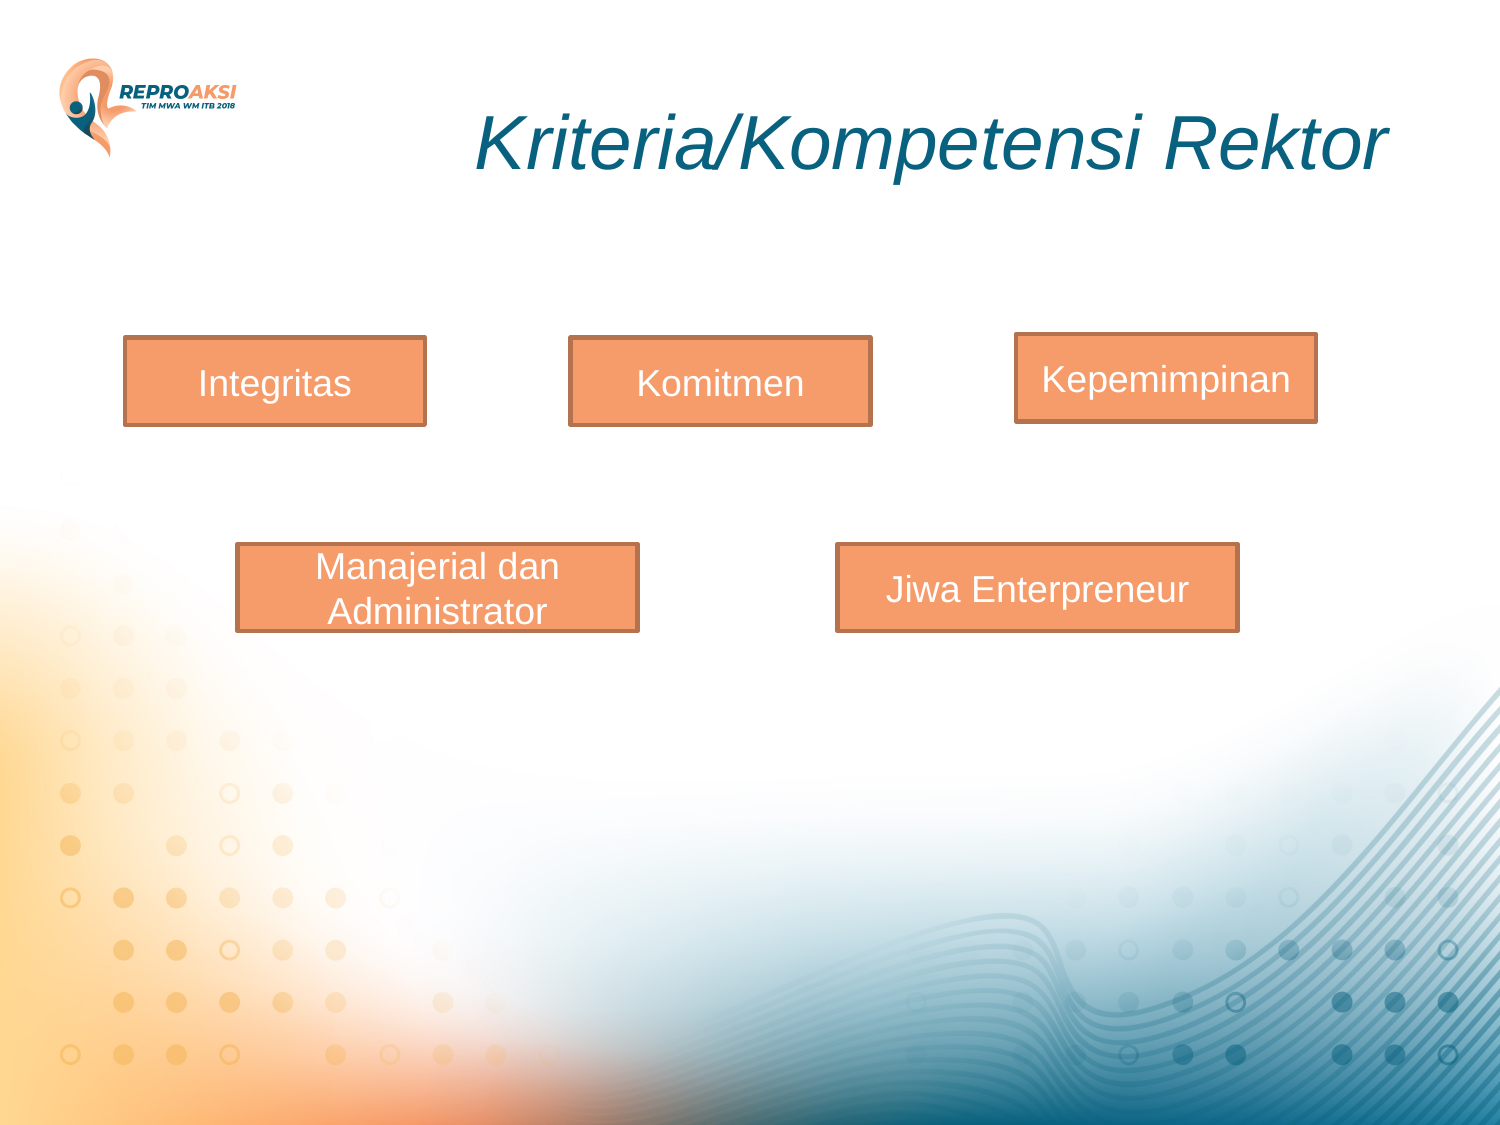

# Kriteria/Kompetensi Rektor

Kepemimpinan
Integritas
Komitmen
Manajerial dan Administrator
Jiwa Enterpreneur